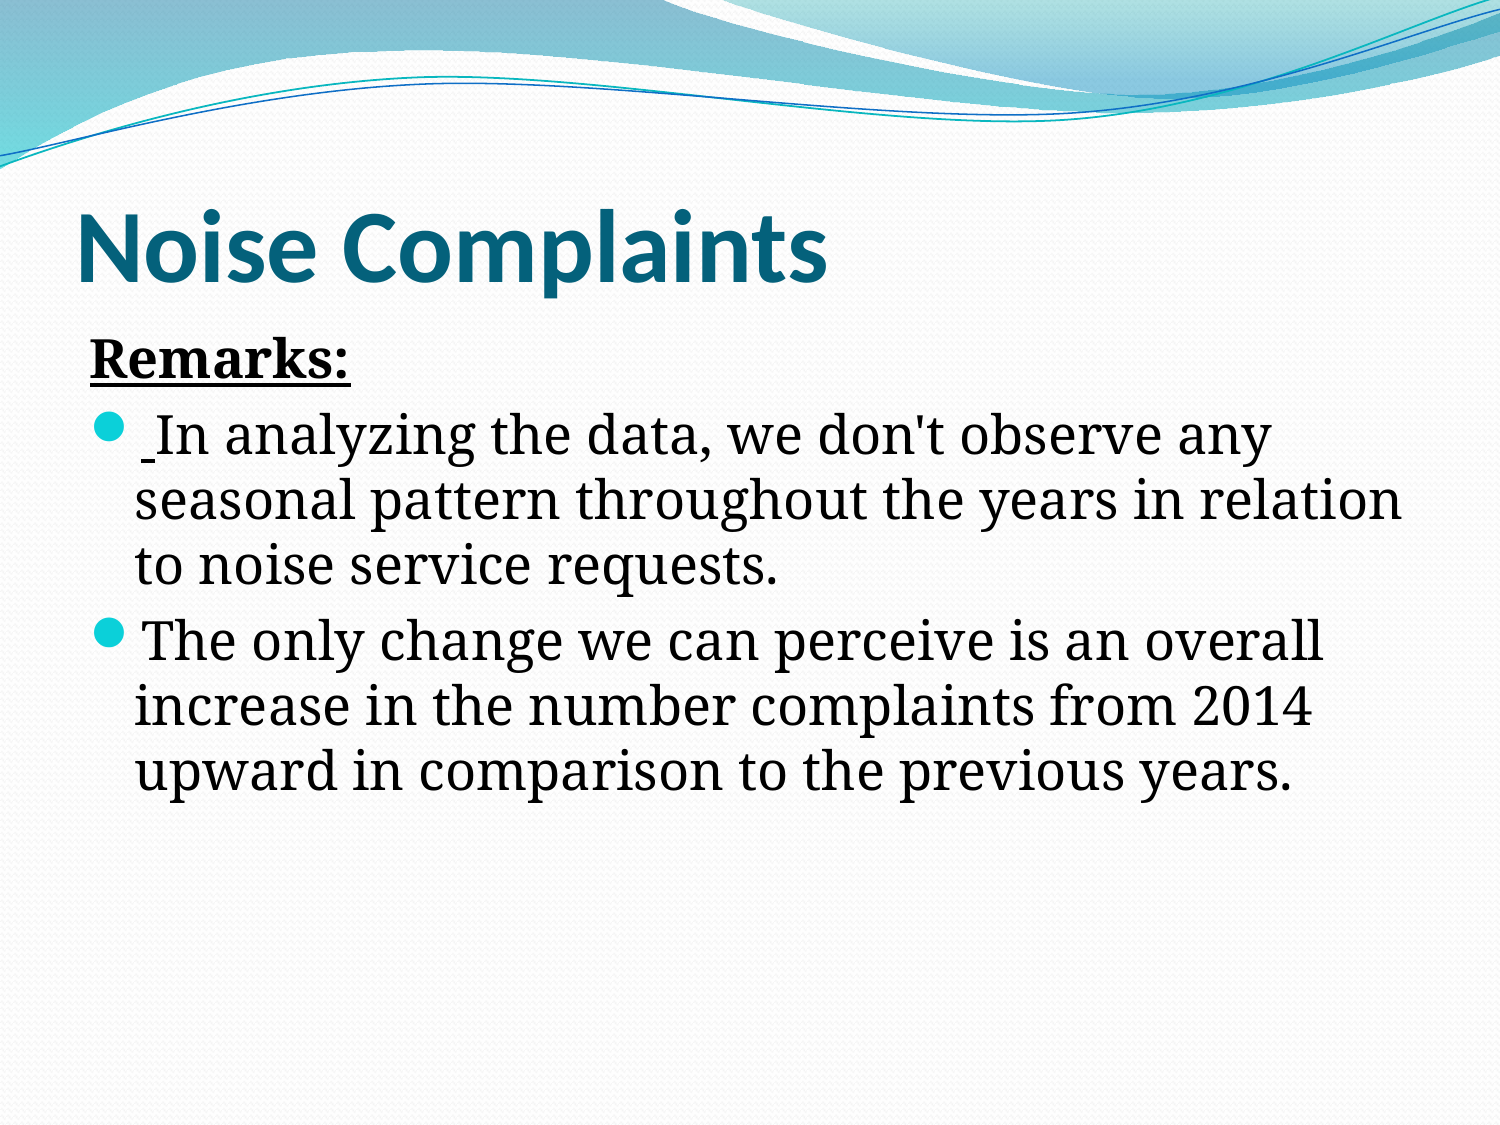

# Noise Complaints
Remarks:
 In analyzing the data, we don't observe any seasonal pattern throughout the years in relation to noise service requests.
The only change we can perceive is an overall increase in the number complaints from 2014 upward in comparison to the previous years.